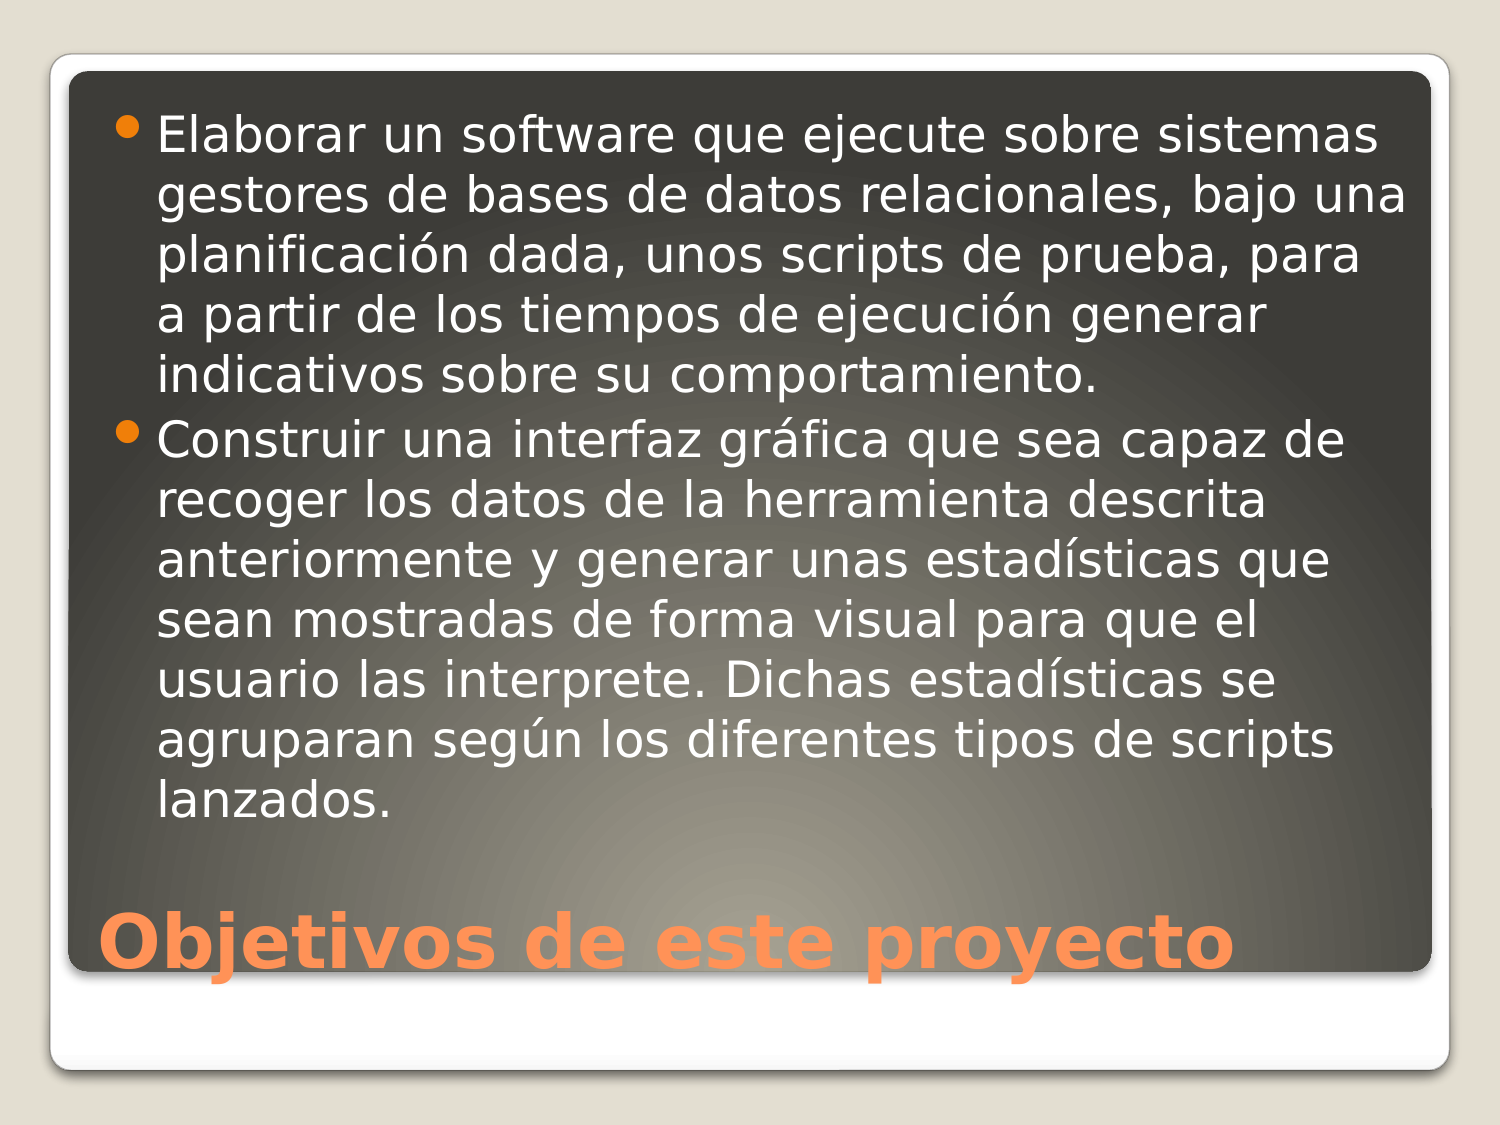

Elaborar un software que ejecute sobre sistemas gestores de bases de datos relacionales, bajo una planificación dada, unos scripts de prueba, para a partir de los tiempos de ejecución generar indicativos sobre su comportamiento.
Construir una interfaz gráfica que sea capaz de recoger los datos de la herramienta descrita anteriormente y generar unas estadísticas que sean mostradas de forma visual para que el usuario las interprete. Dichas estadísticas se agruparan según los diferentes tipos de scripts lanzados.
# Objetivos de este proyecto